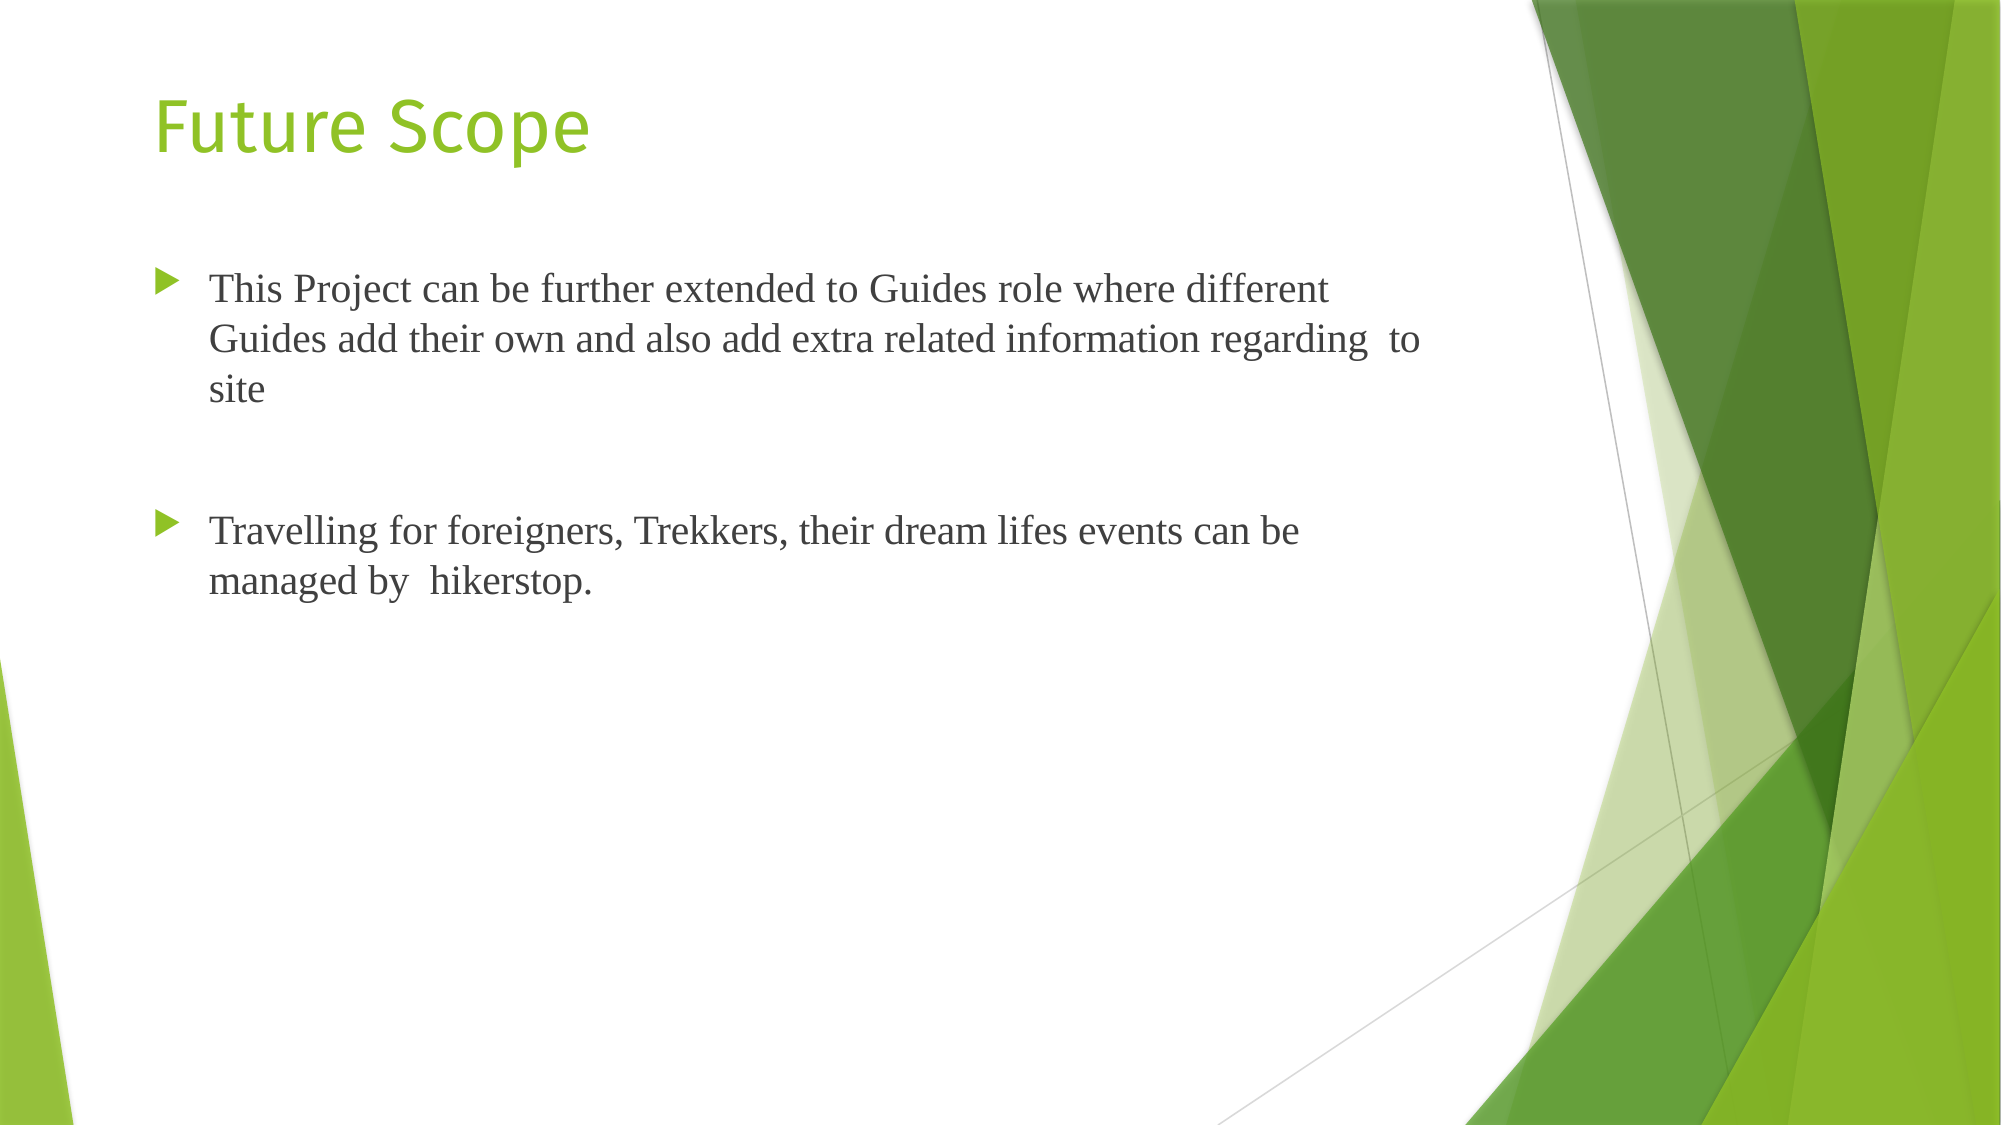

# Future Scope
This Project can be further extended to Guides role where different Guides add their own and also add extra related information regarding  to site

Travelling for foreigners, Trekkers, their dream lifes events can be managed by  hikerstop.